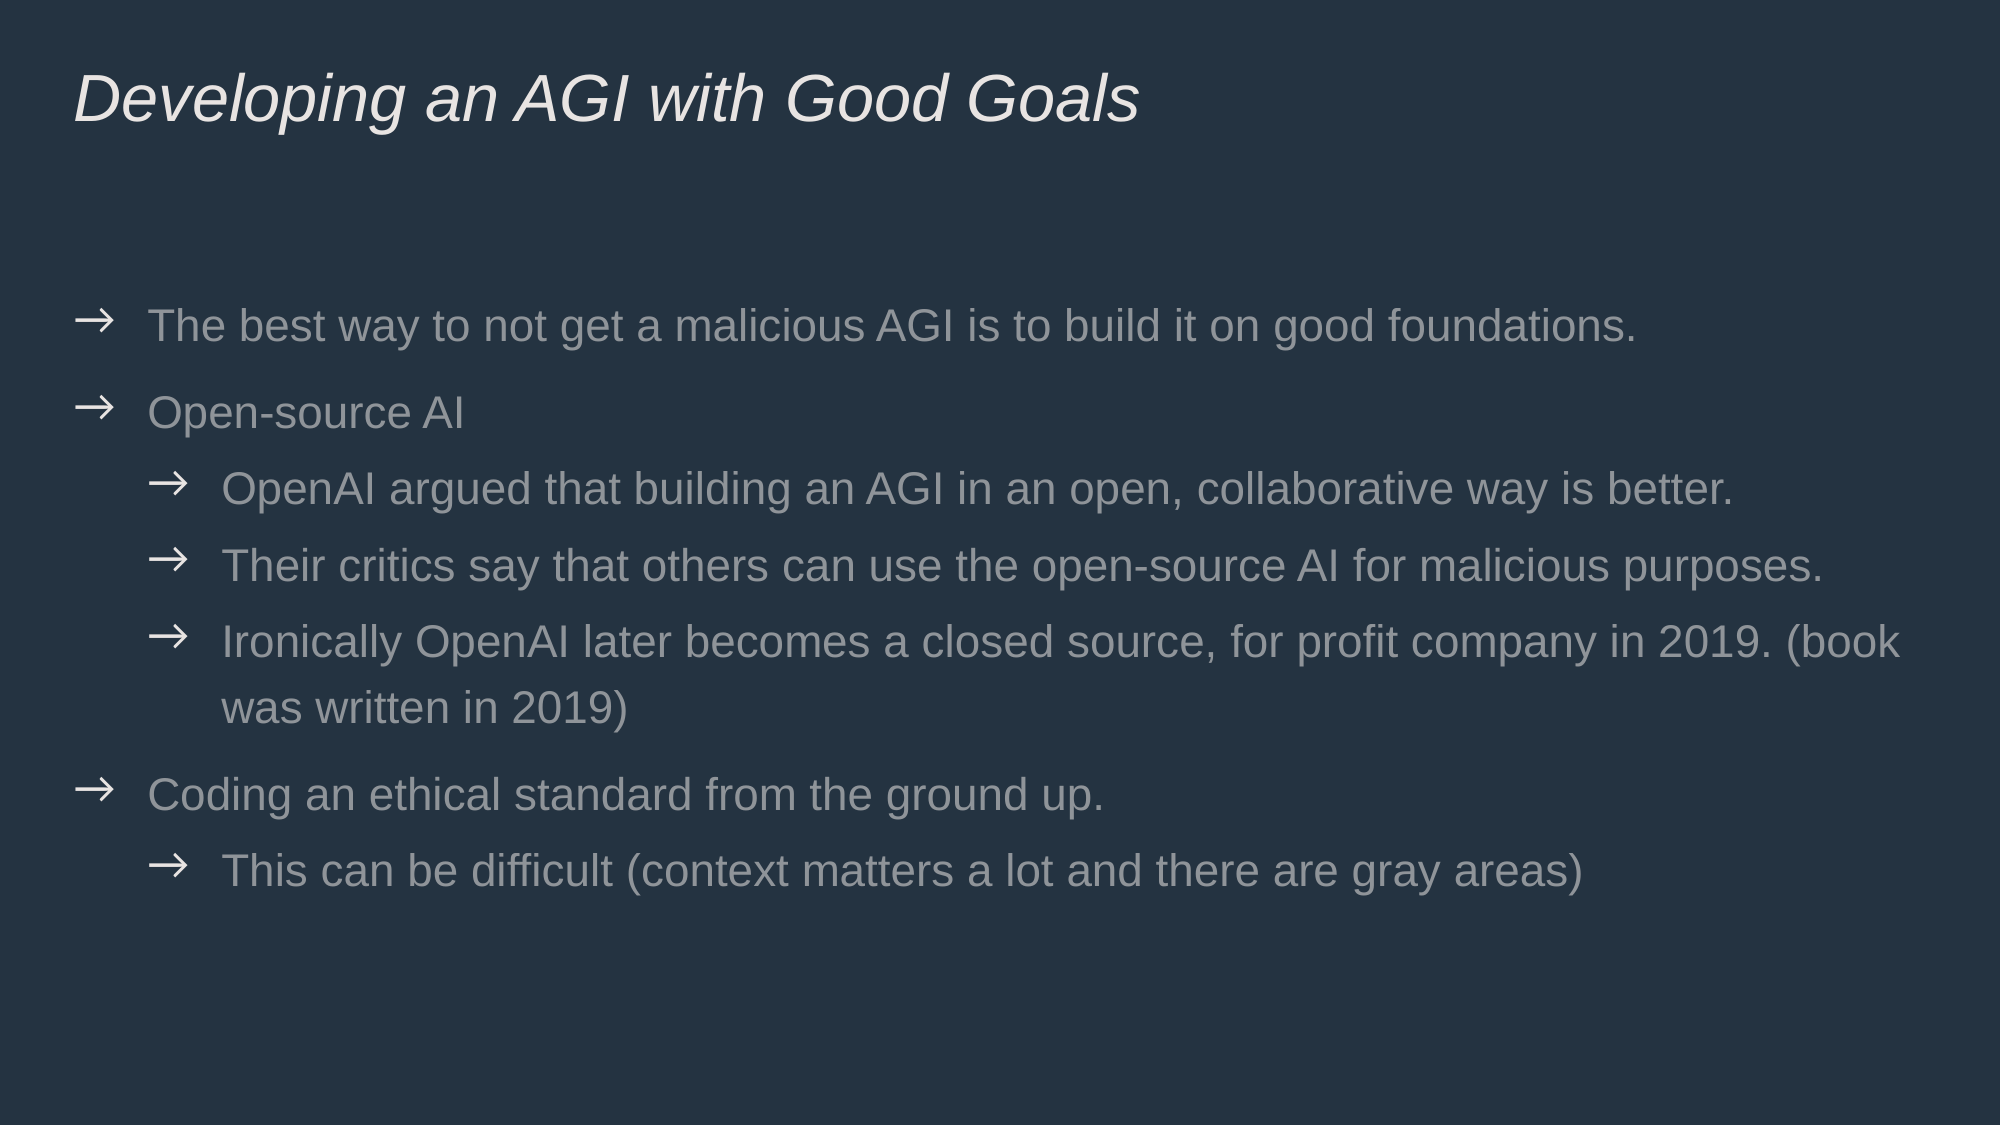

# Developing an AGI with Good Goals
The best way to not get a malicious AGI is to build it on good foundations.
Open-source AI
OpenAI argued that building an AGI in an open, collaborative way is better.
Their critics say that others can use the open-source AI for malicious purposes.
Ironically OpenAI later becomes a closed source, for profit company in 2019. (book was written in 2019)
Coding an ethical standard from the ground up.
This can be difficult (context matters a lot and there are gray areas)